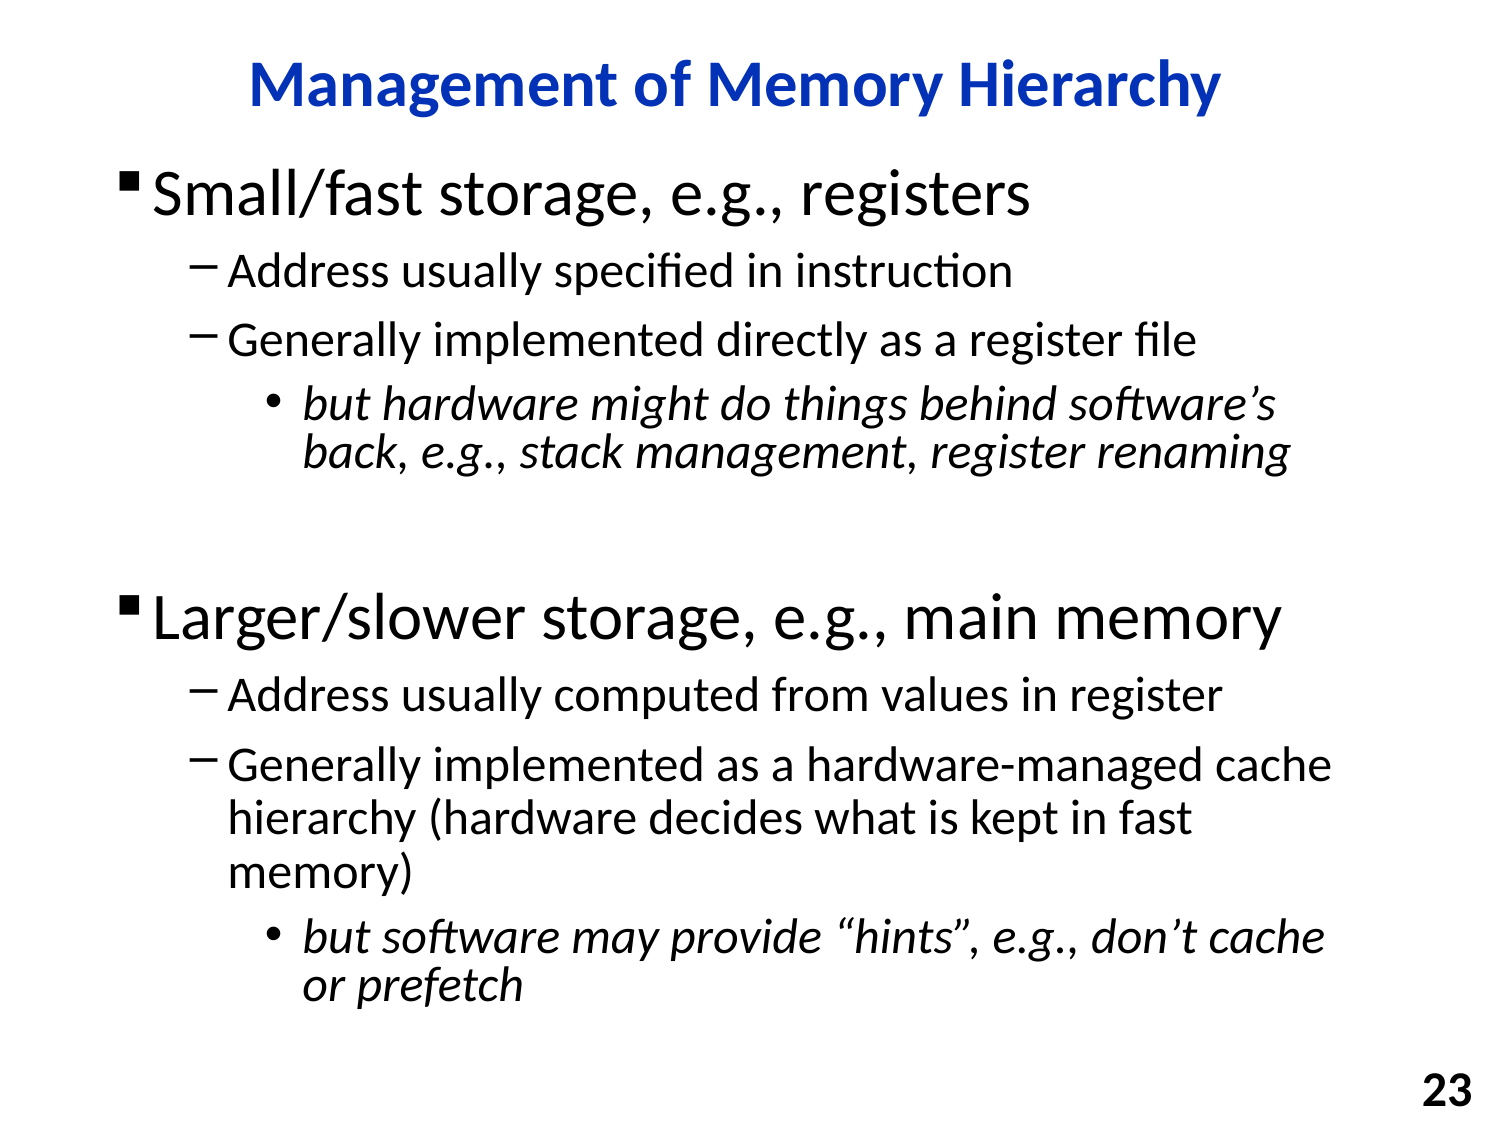

# Management of Memory Hierarchy
Small/fast storage, e.g., registers
Address usually specified in instruction
Generally implemented directly as a register file
but hardware might do things behind software’s back, e.g., stack management, register renaming

Larger/slower storage, e.g., main memory
Address usually computed from values in register
Generally implemented as a hardware-managed cache hierarchy (hardware decides what is kept in fast memory)
but software may provide “hints”, e.g., don’t cache or prefetch

23